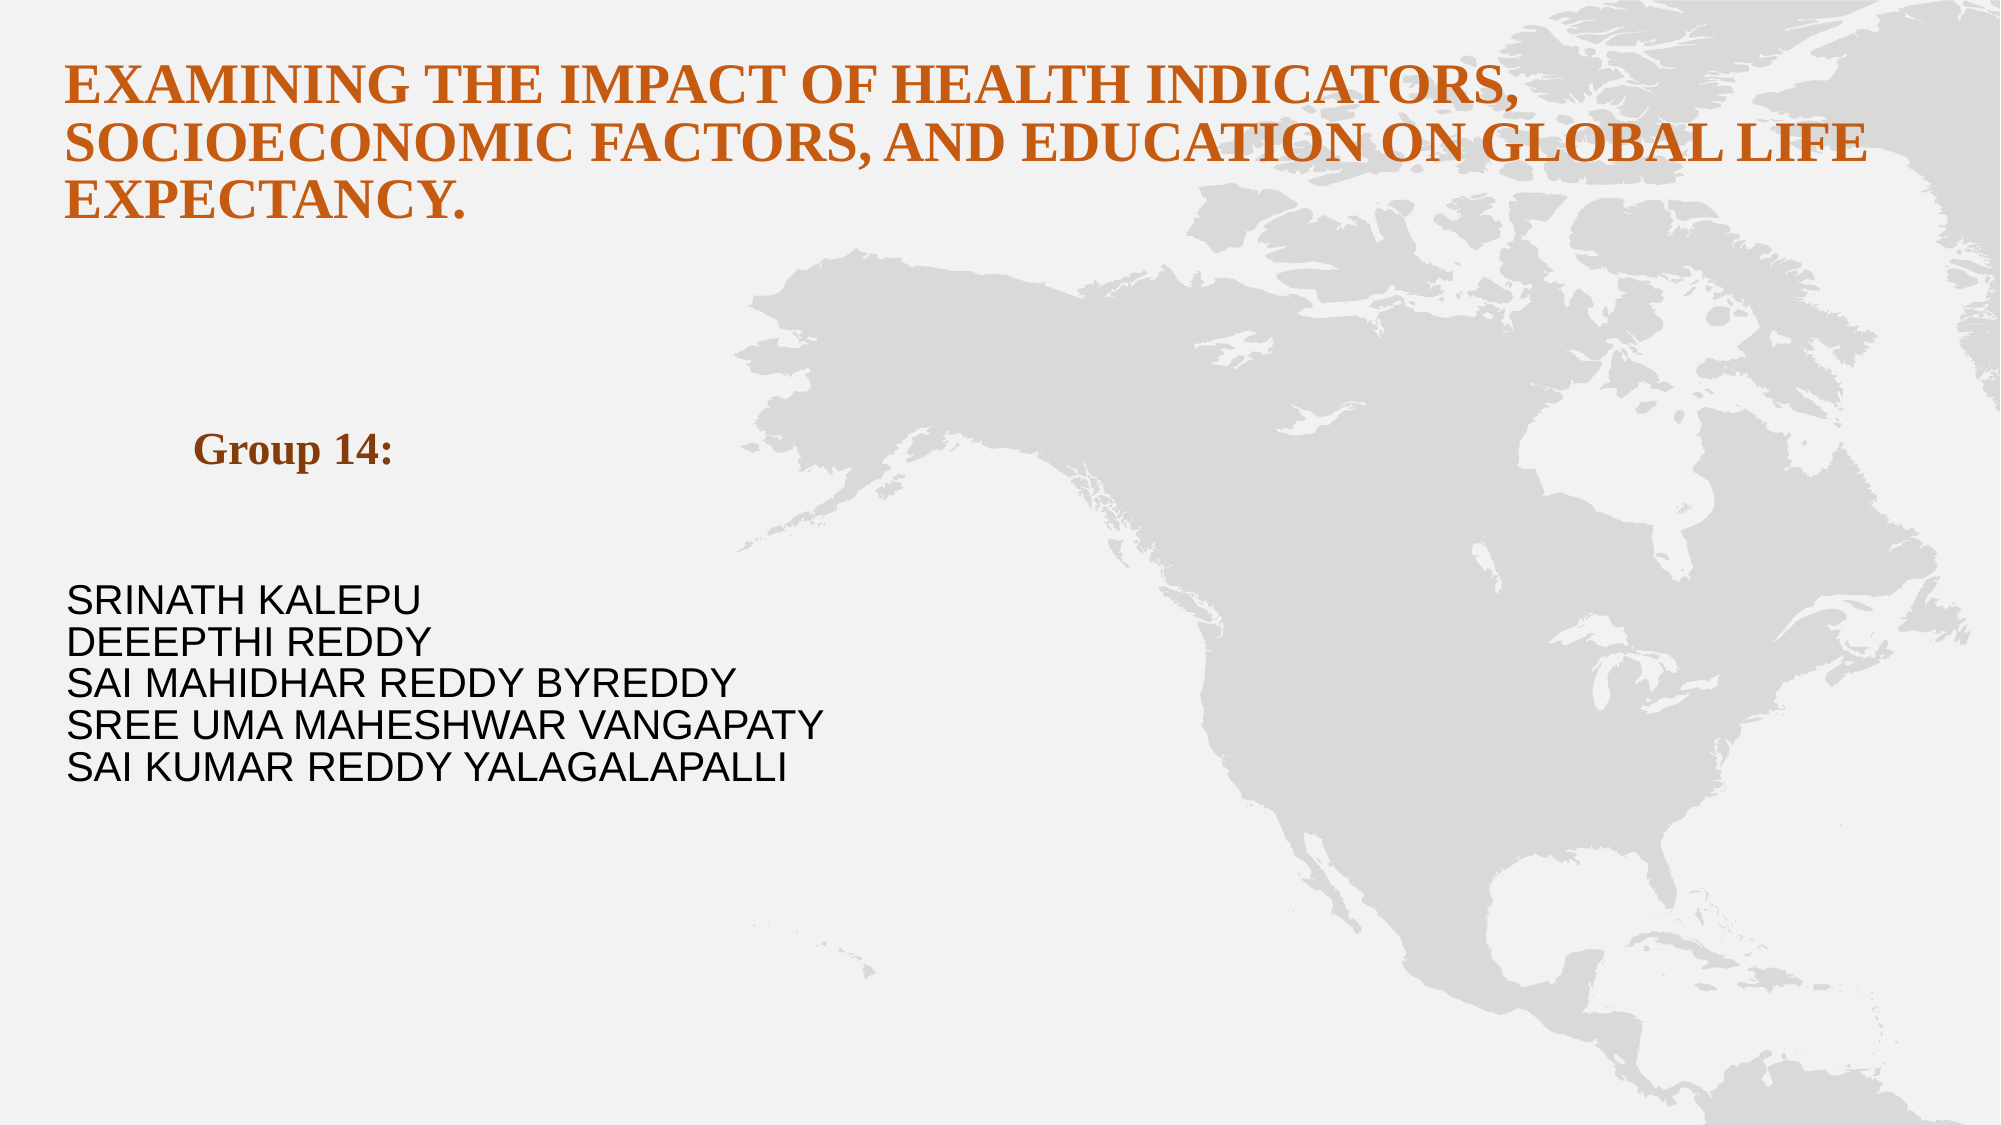

# Examining the Impact of Health Indicators, Socioeconomic Factors, and Education on Global Life Expectancy.
Group 14:
SRINATH KALEPU
DEEEPTHI REDDY
SAI MAHIDHAR REDDY BYREDDY
SREE UMA MAHESHWAR VANGAPATY
SAI KUMAR REDDY YALAGALAPALLI